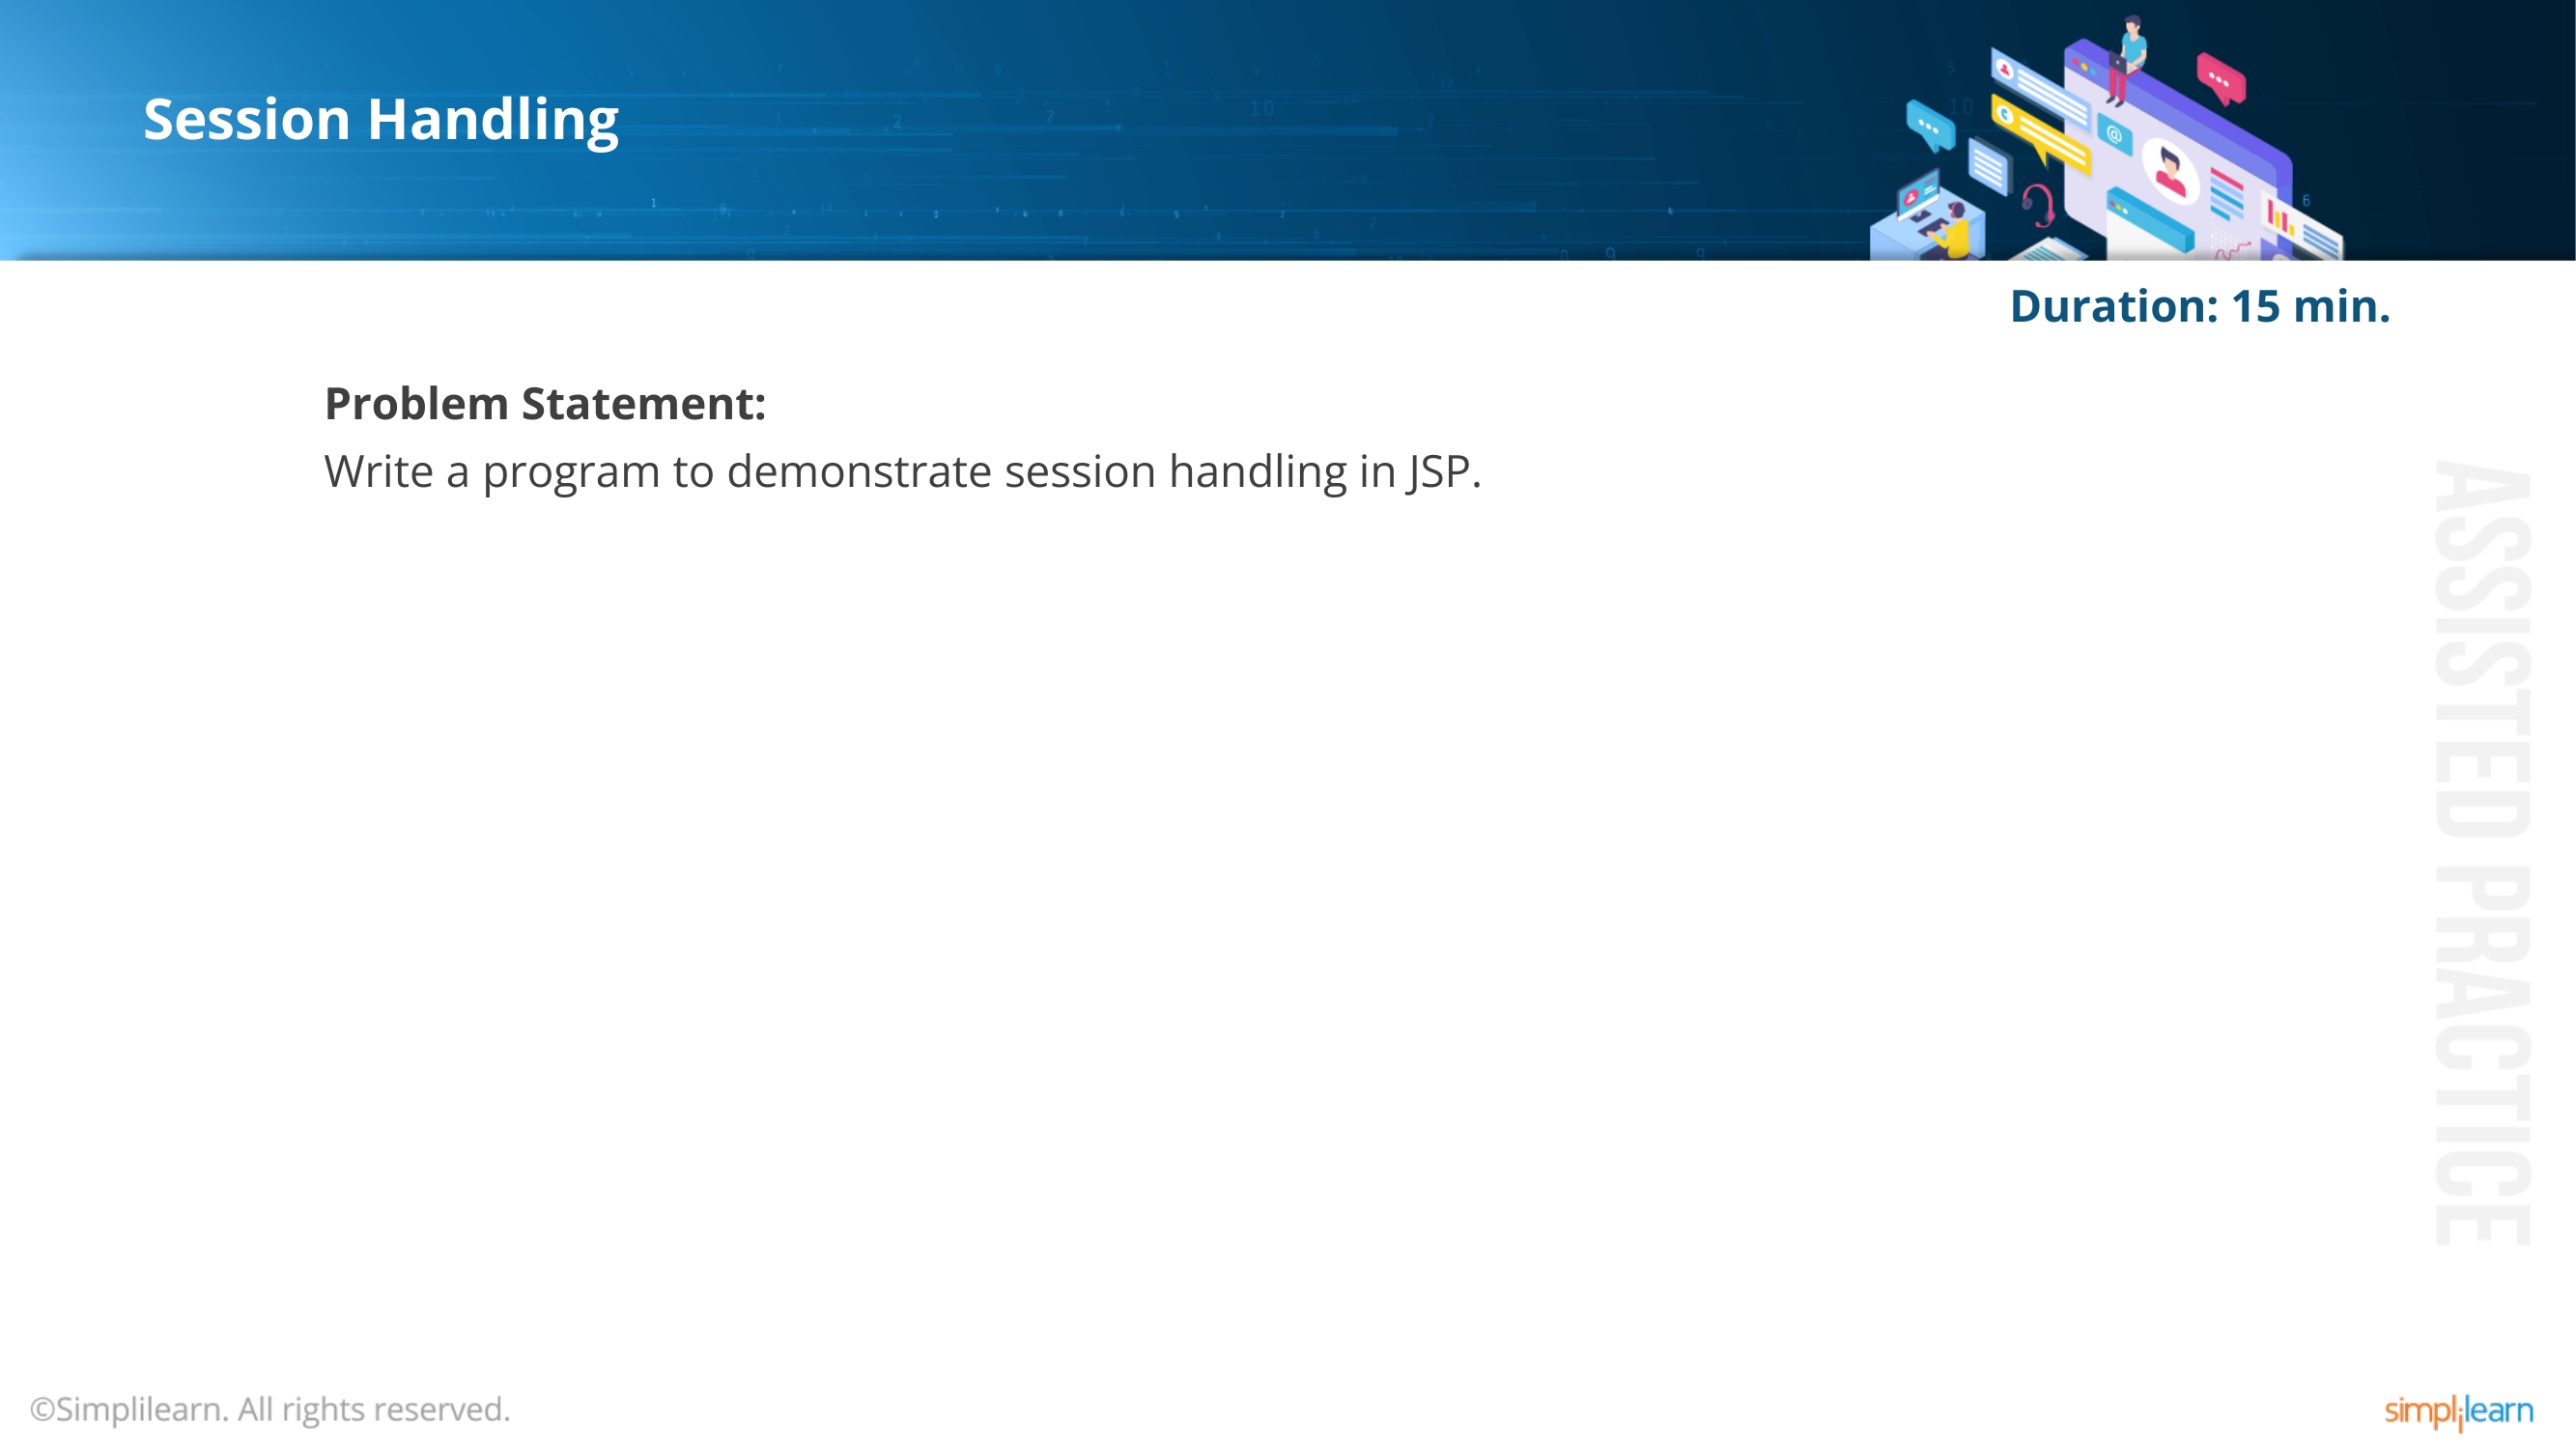

# Session Handling
Duration: 15 min.
Problem Statement:
Write a program to demonstrate session handling in JSP.